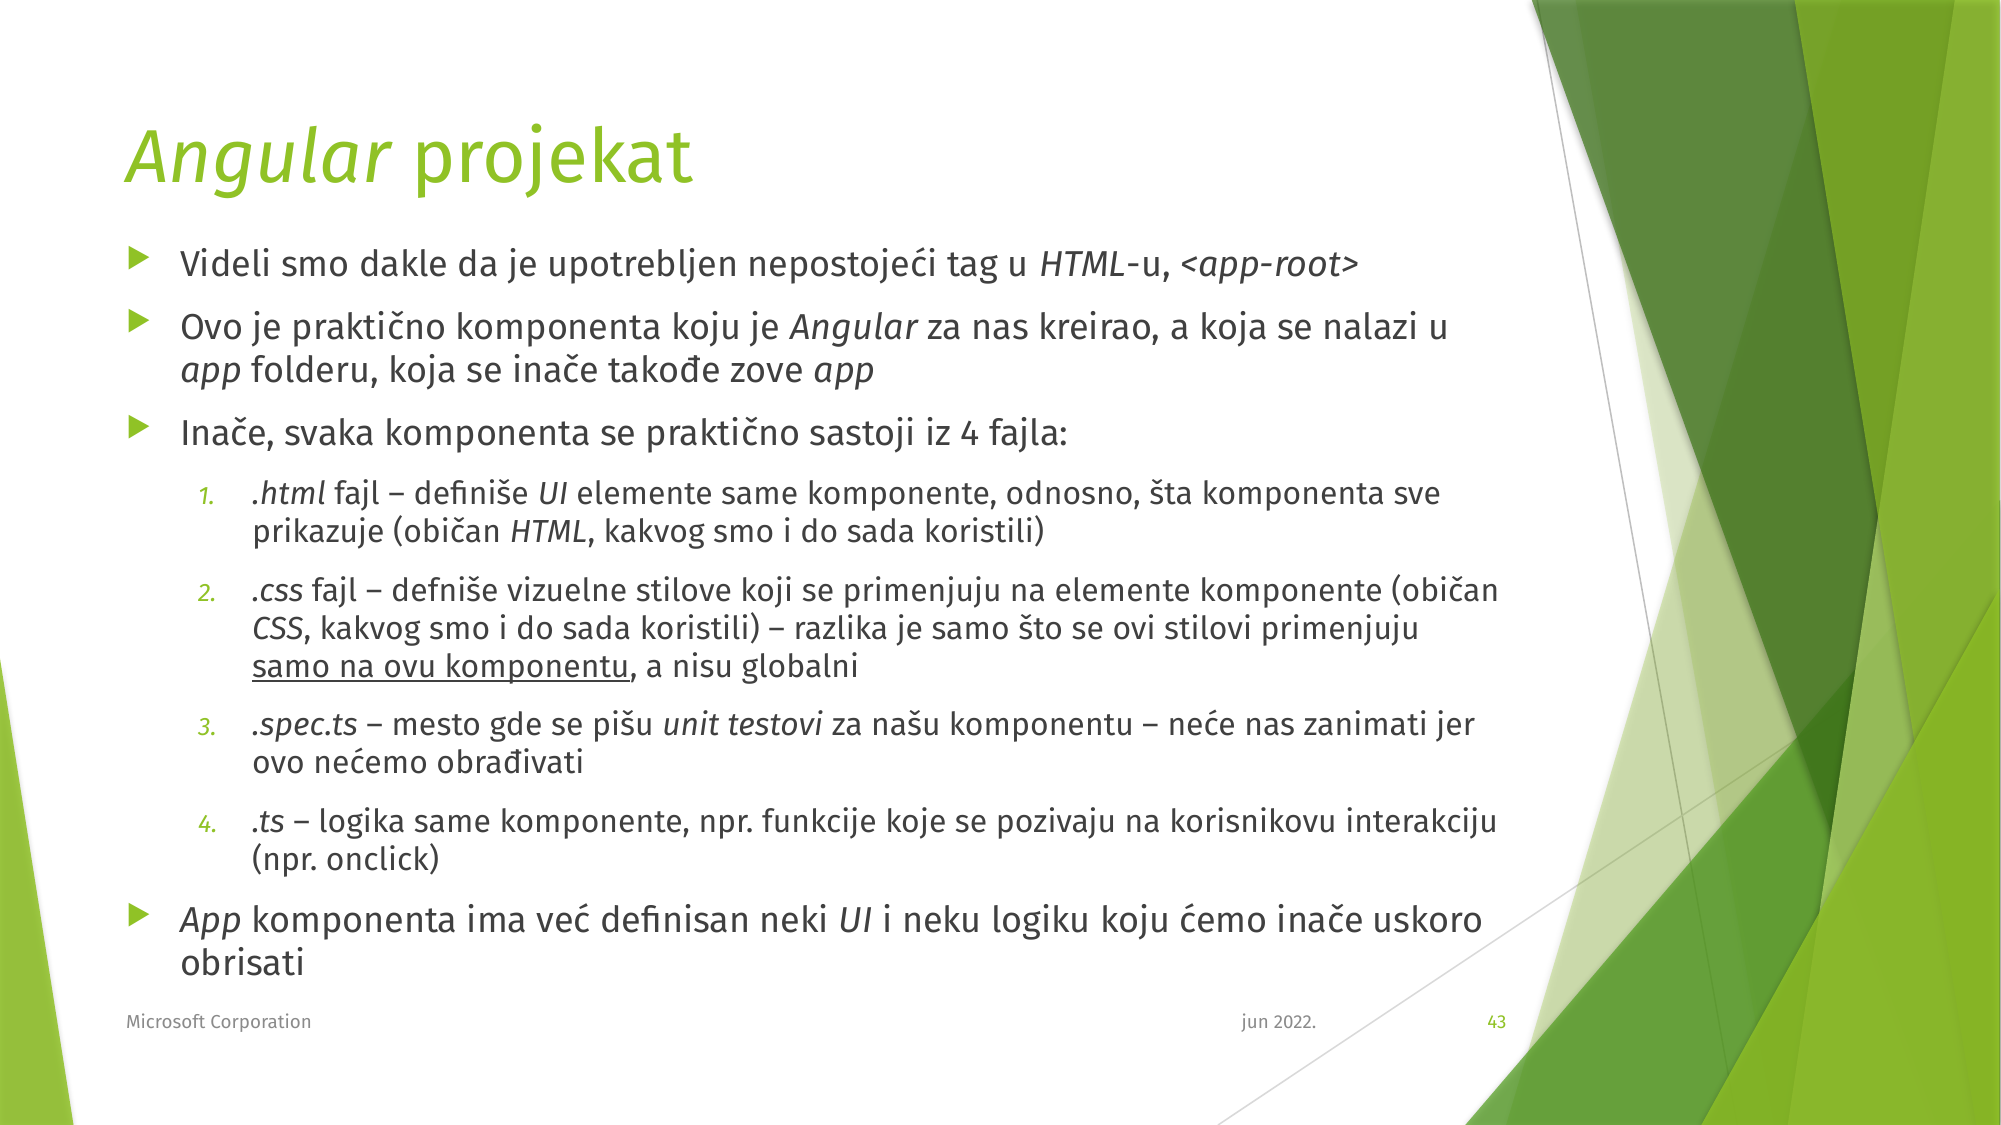

# Angular projekat
Videli smo dakle da je upotrebljen nepostojeći tag u HTML-u, <app-root>
Ovo je praktično komponenta koju je Angular za nas kreirao, a koja se nalazi u app folderu, koja se inače takođe zove app
Inače, svaka komponenta se praktično sastoji iz 4 fajla:
.html fajl – definiše UI elemente same komponente, odnosno, šta komponenta sve prikazuje (običan HTML, kakvog smo i do sada koristili)
.css fajl – defniše vizuelne stilove koji se primenjuju na elemente komponente (običan CSS, kakvog smo i do sada koristili) – razlika je samo što se ovi stilovi primenjuju samo na ovu komponentu, a nisu globalni
.spec.ts – mesto gde se pišu unit testovi za našu komponentu – neće nas zanimati jer ovo nećemo obrađivati
.ts – logika same komponente, npr. funkcije koje se pozivaju na korisnikovu interakciju (npr. onclick)
App komponenta ima već definisan neki UI i neku logiku koju ćemo inače uskoro obrisati
Microsoft Corporation
jun 2022.
43